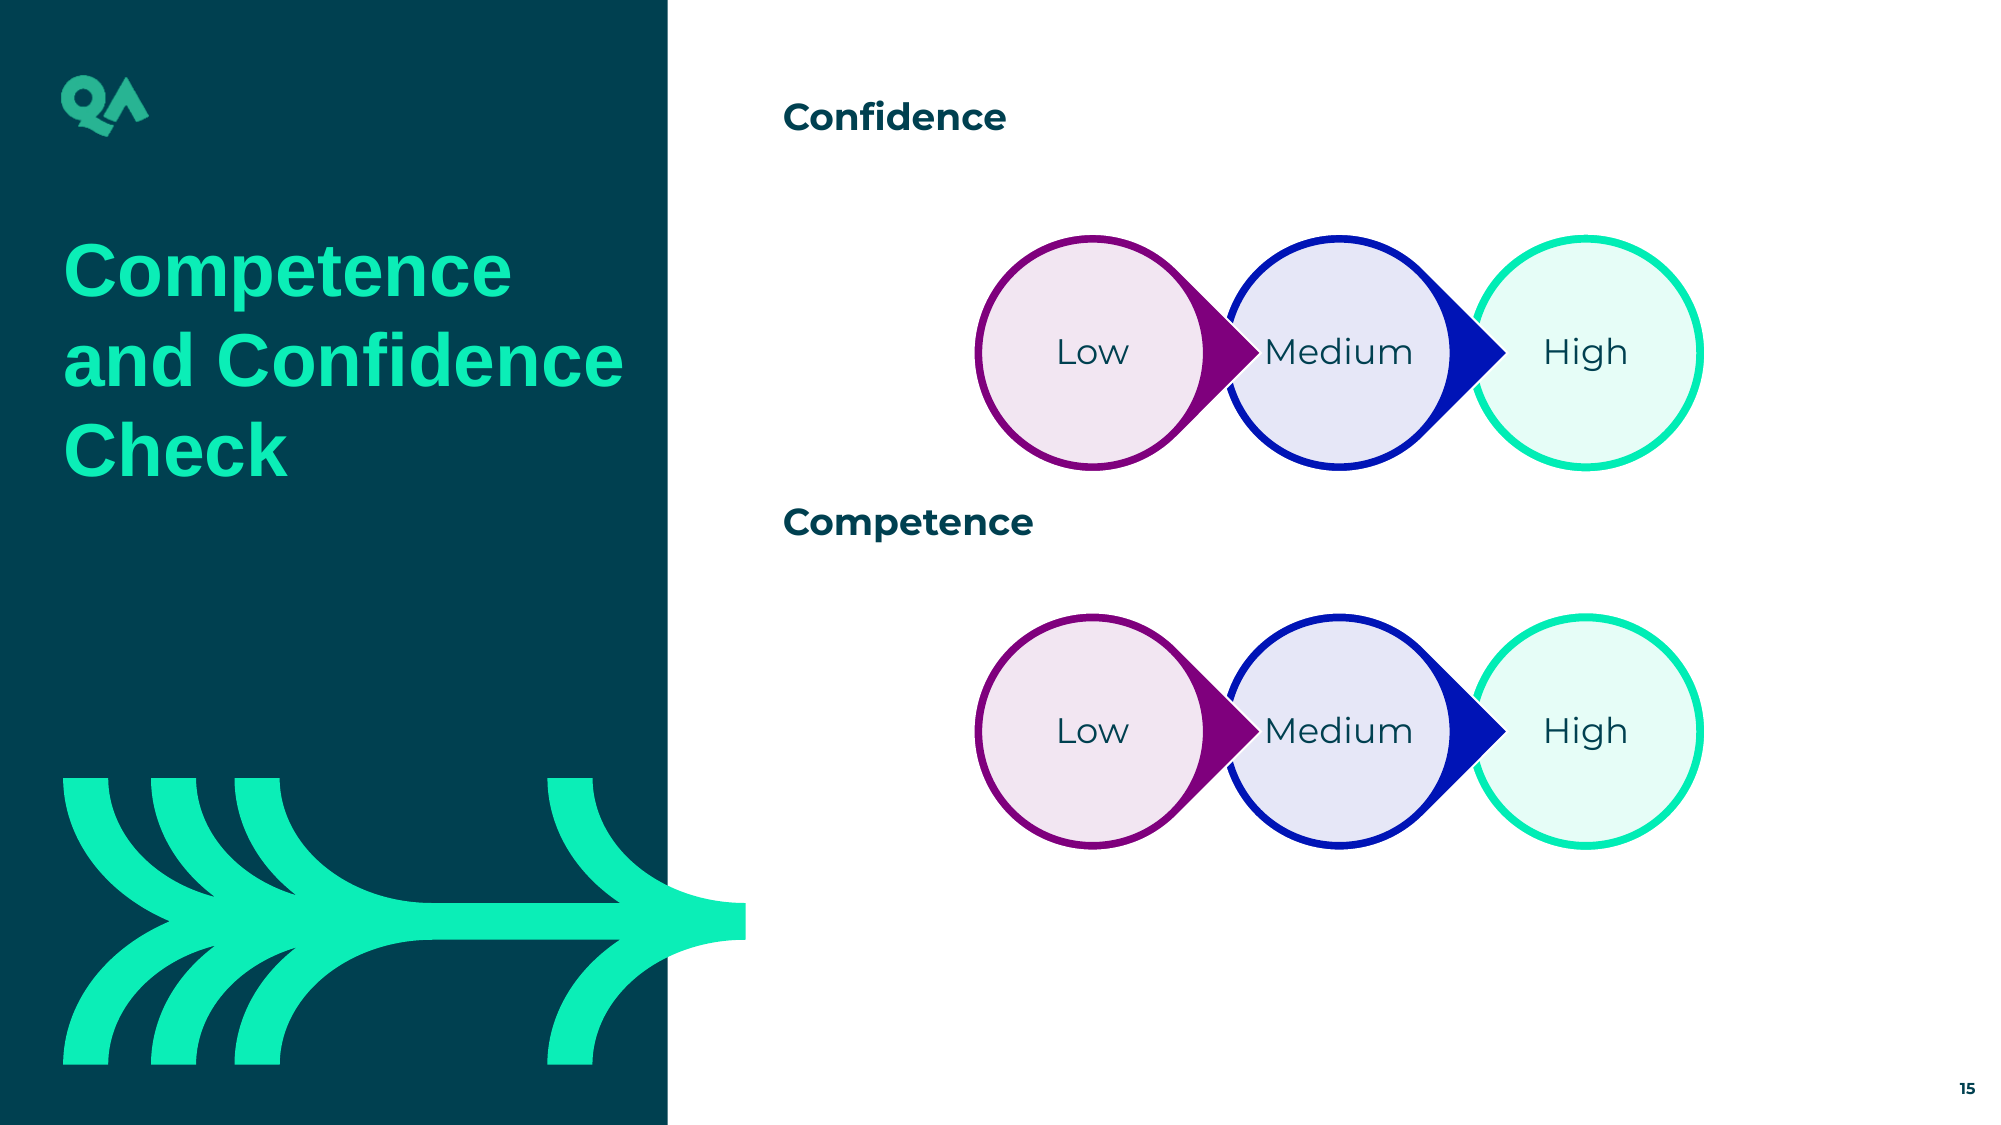

Confidence

Competence

High
Medium
Low
Competence and Confidence Check
High
Medium
Low
15